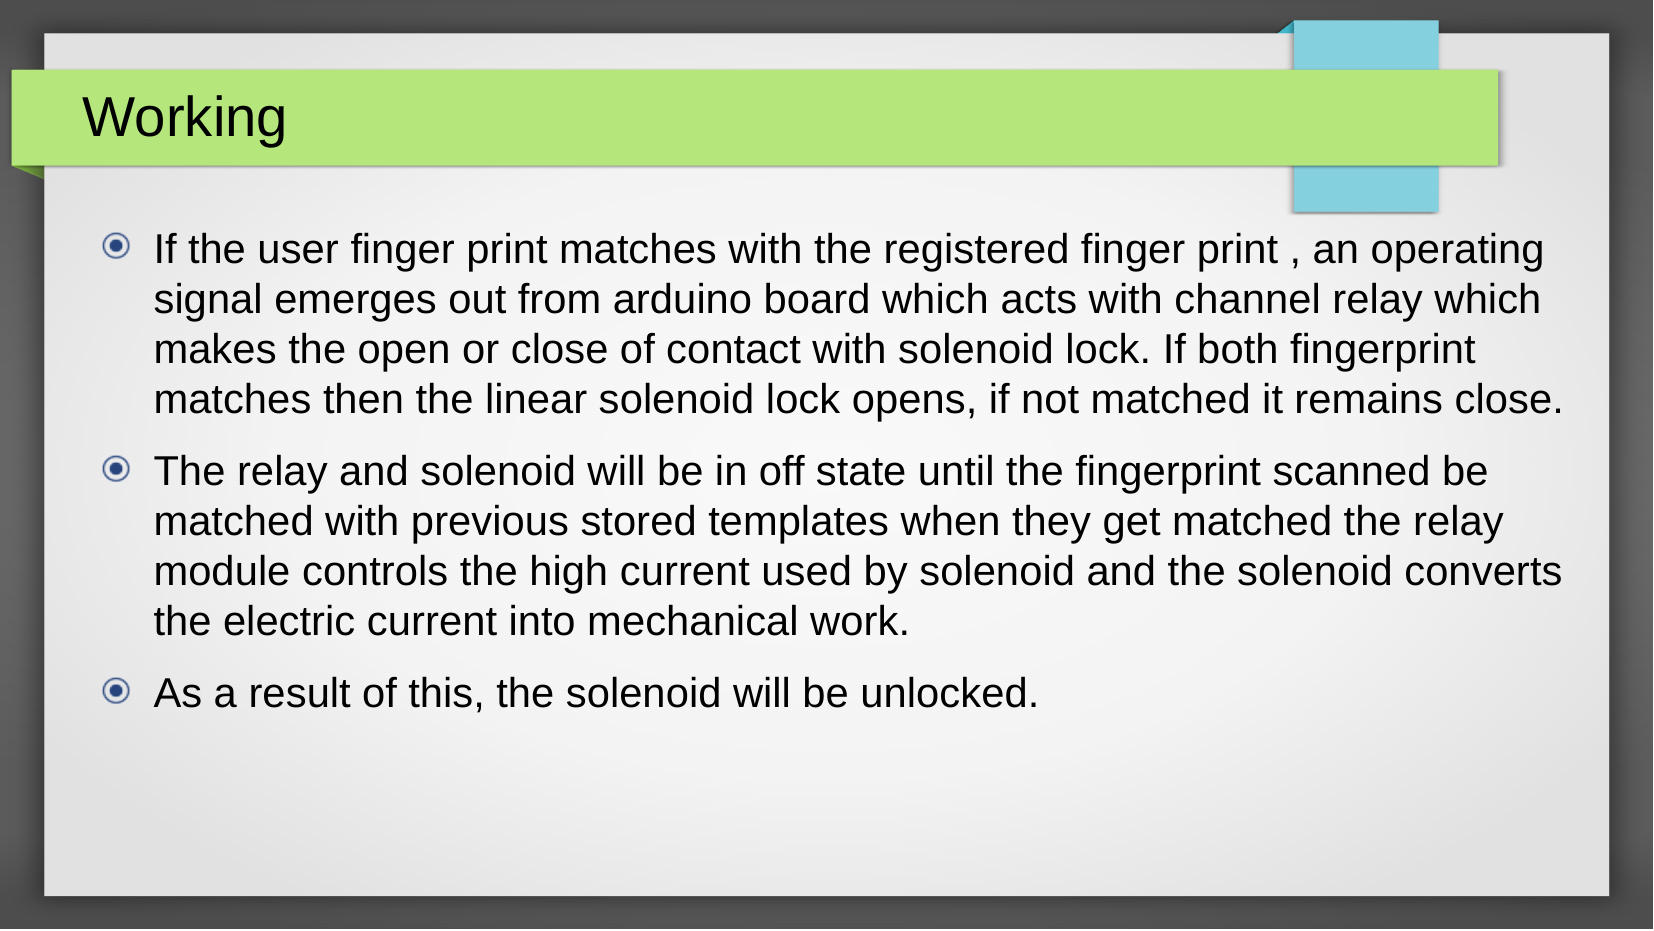

Working
If the user finger print matches with the registered finger print , an operating signal emerges out from arduino board which acts with channel relay which makes the open or close of contact with solenoid lock. If both fingerprint matches then the linear solenoid lock opens, if not matched it remains close.
The relay and solenoid will be in off state until the fingerprint scanned be matched with previous stored templates when they get matched the relay module controls the high current used by solenoid and the solenoid converts the electric current into mechanical work.
As a result of this, the solenoid will be unlocked.